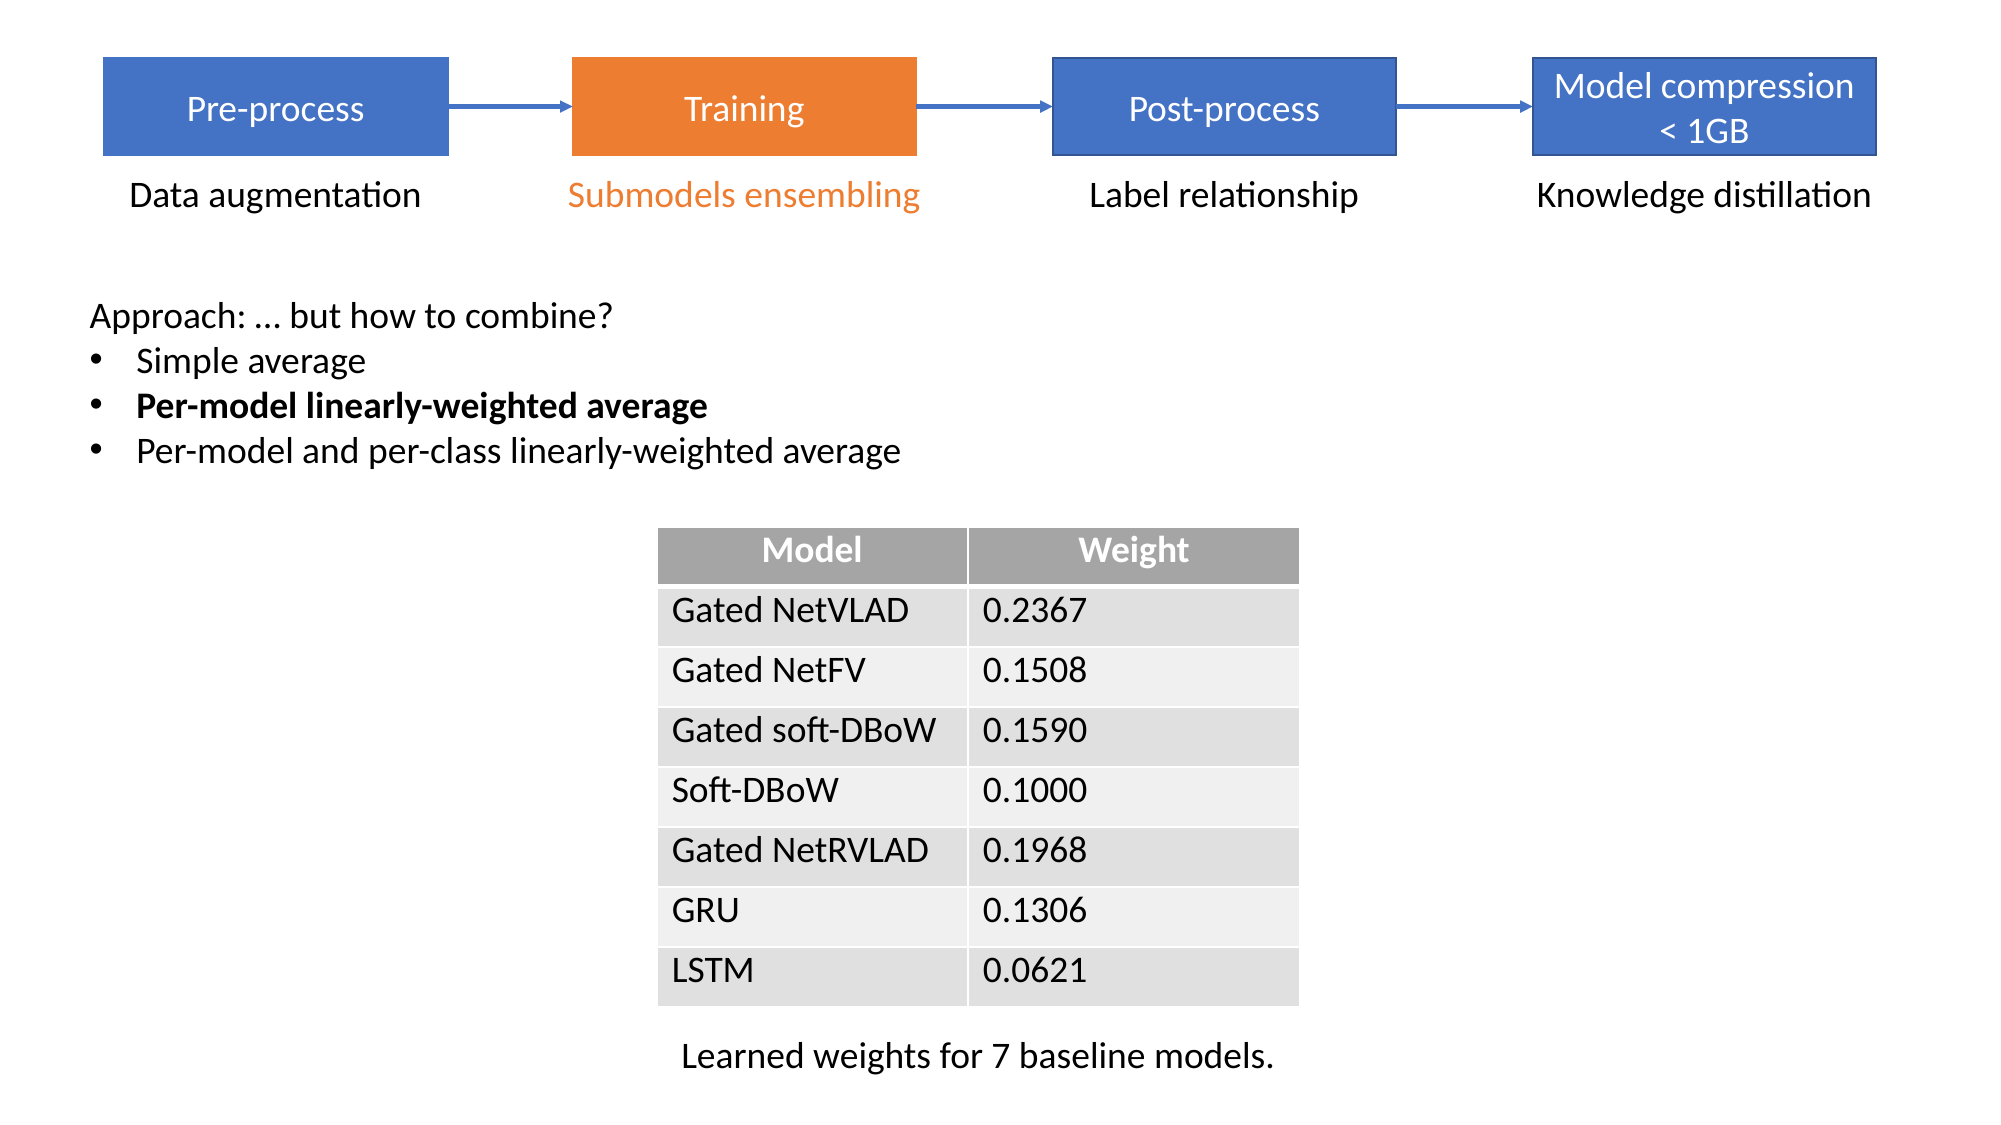

Pre-process
Training
Post-process
Model compression < 1GB
Data augmentation
Submodels ensembling
Label relationship
Knowledge distillation

Approach: … but how to combine?
Simple average
Per-model linearly-weighted average
Per-model and per-class linearly-weighted average
| Model | Weight |
| --- | --- |
| Gated NetVLAD | 0.2367 |
| Gated NetFV | 0.1508 |
| Gated soft-DBoW | 0.1590 |
| Soft-DBoW | 0.1000 |
| Gated NetRVLAD | 0.1968 |
| GRU | 0.1306 |
| LSTM | 0.0621 |
Learned weights for 7 baseline models.